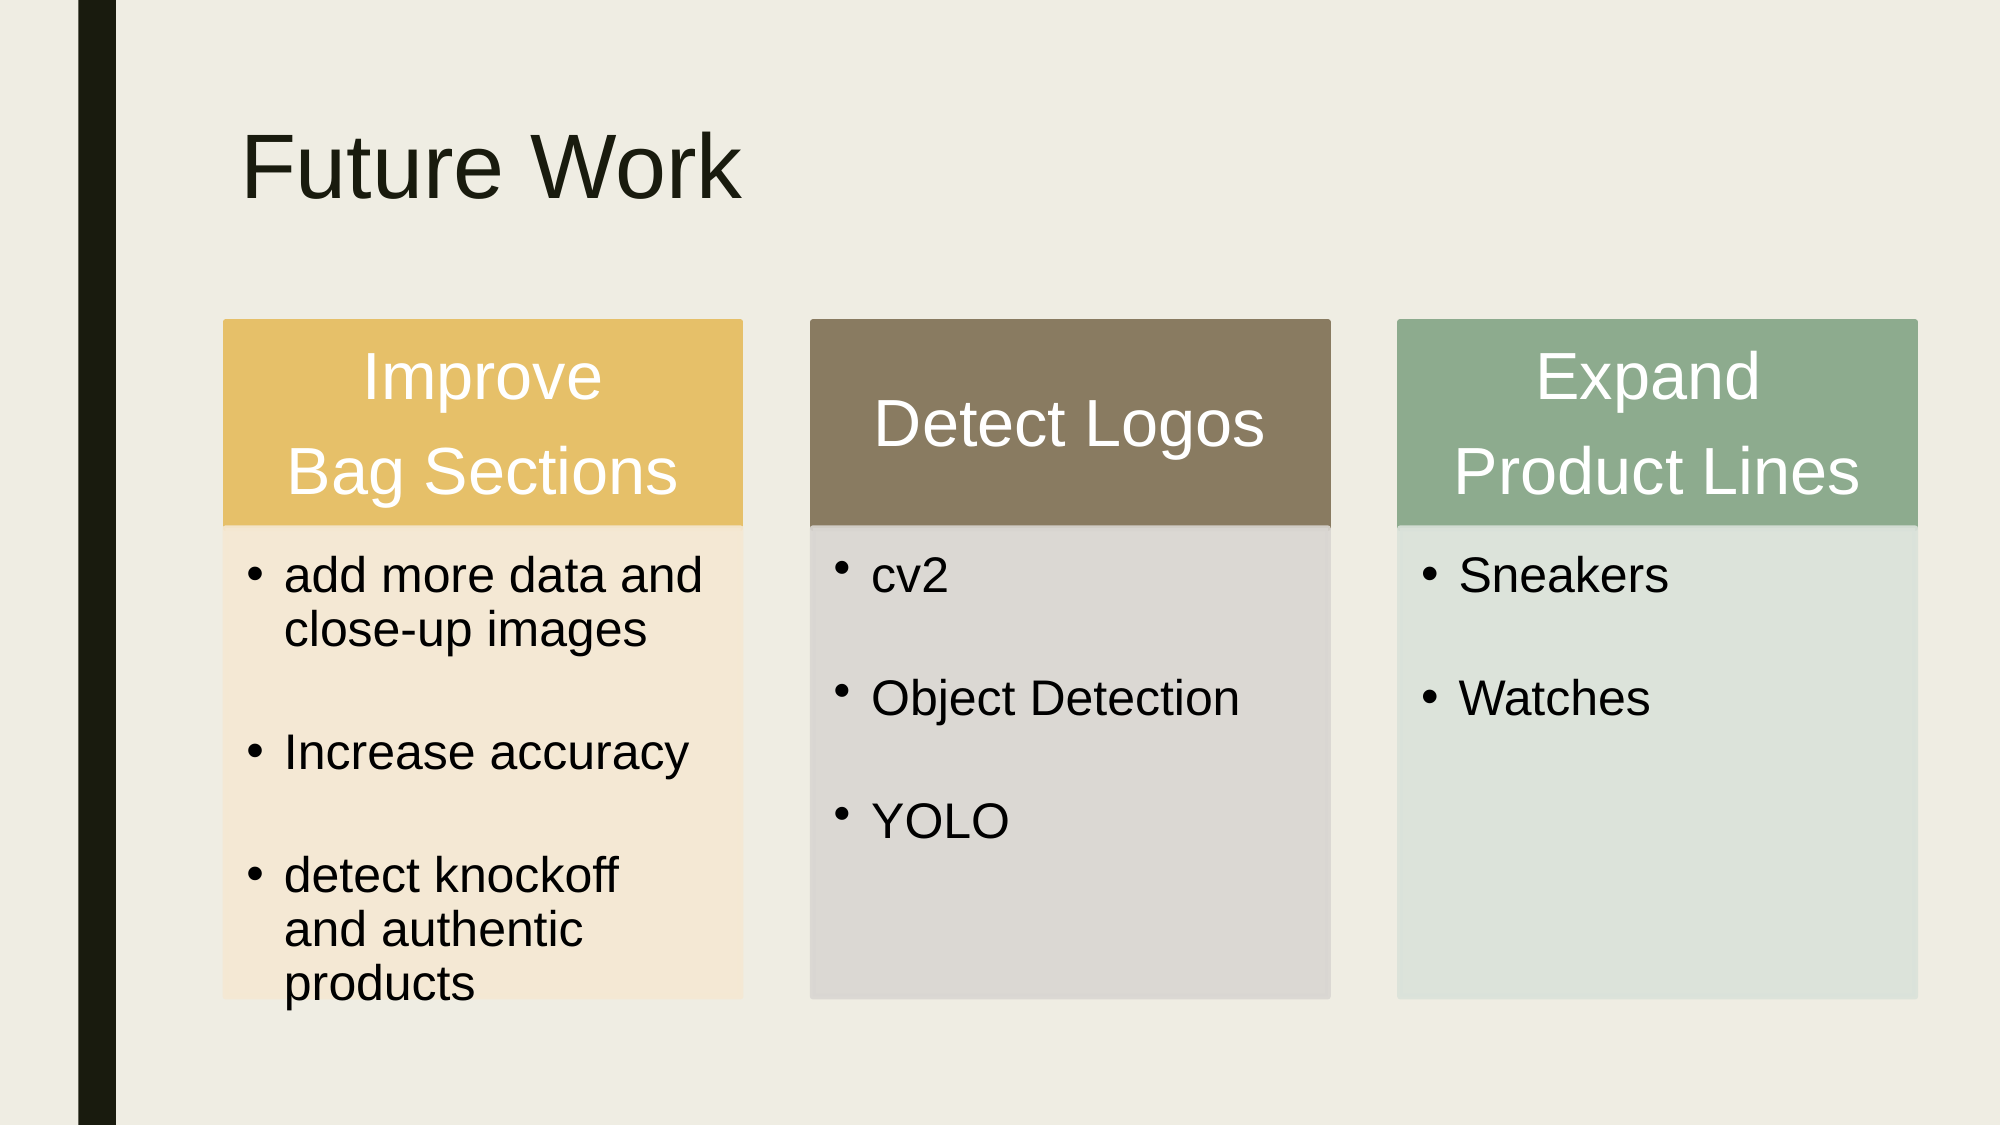

# Future Work
Improve
Bag Sections
add more data and close-up images

Increase accuracy

detect knockoff and authentic products
Detect Logos
cv2

Object Detection

YOLO
Expand
Product Lines
Sneakers

Watches